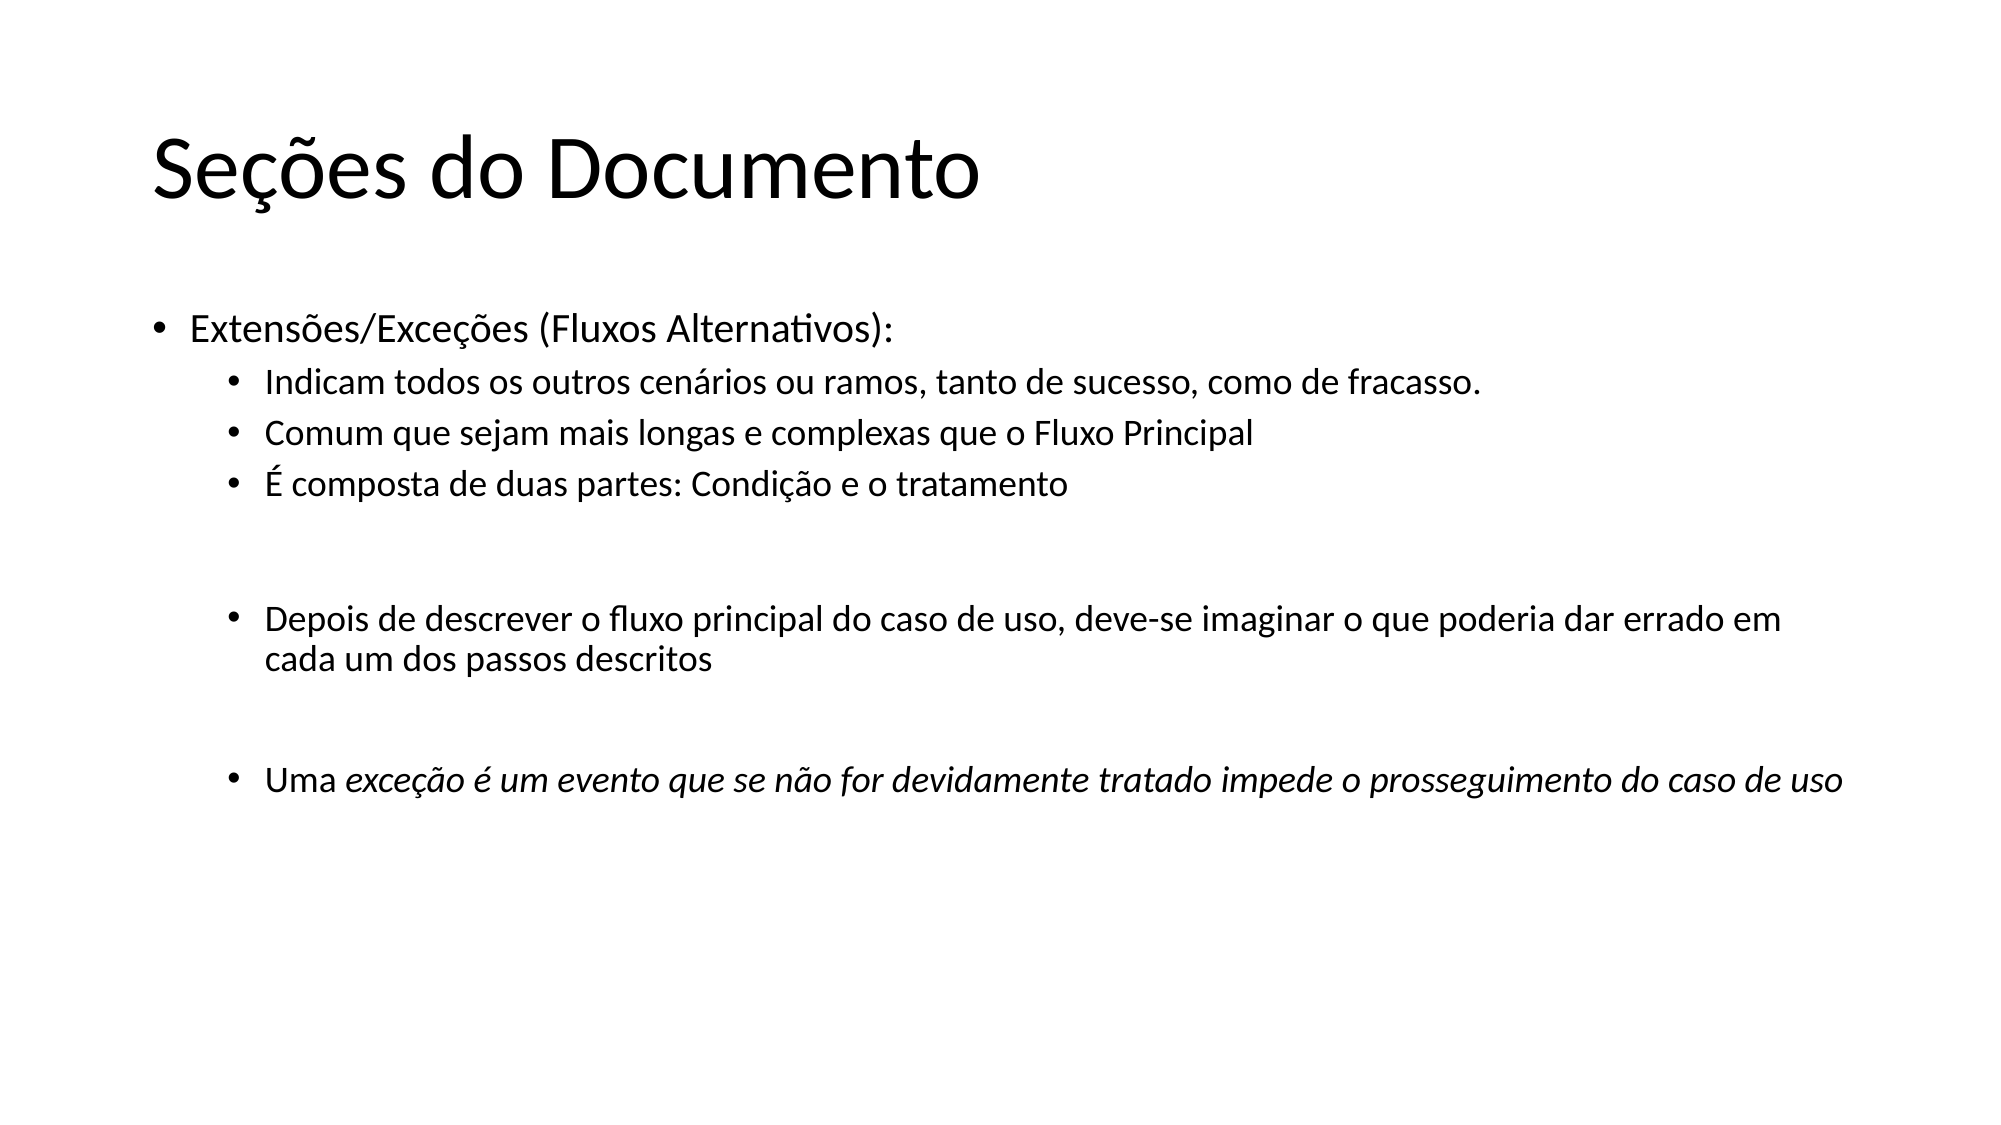

# Seções do Documento
Extensões/Exceções (Fluxos Alternativos):
Indicam todos os outros cenários ou ramos, tanto de sucesso, como de fracasso.
Comum que sejam mais longas e complexas que o Fluxo Principal
É composta de duas partes: Condição e o tratamento

Depois de descrever o fluxo principal do caso de uso, deve-se imaginar o que poderia dar errado em cada um dos passos descritos

Uma exceção é um evento que se não for devidamente tratado impede o prosseguimento do caso de uso